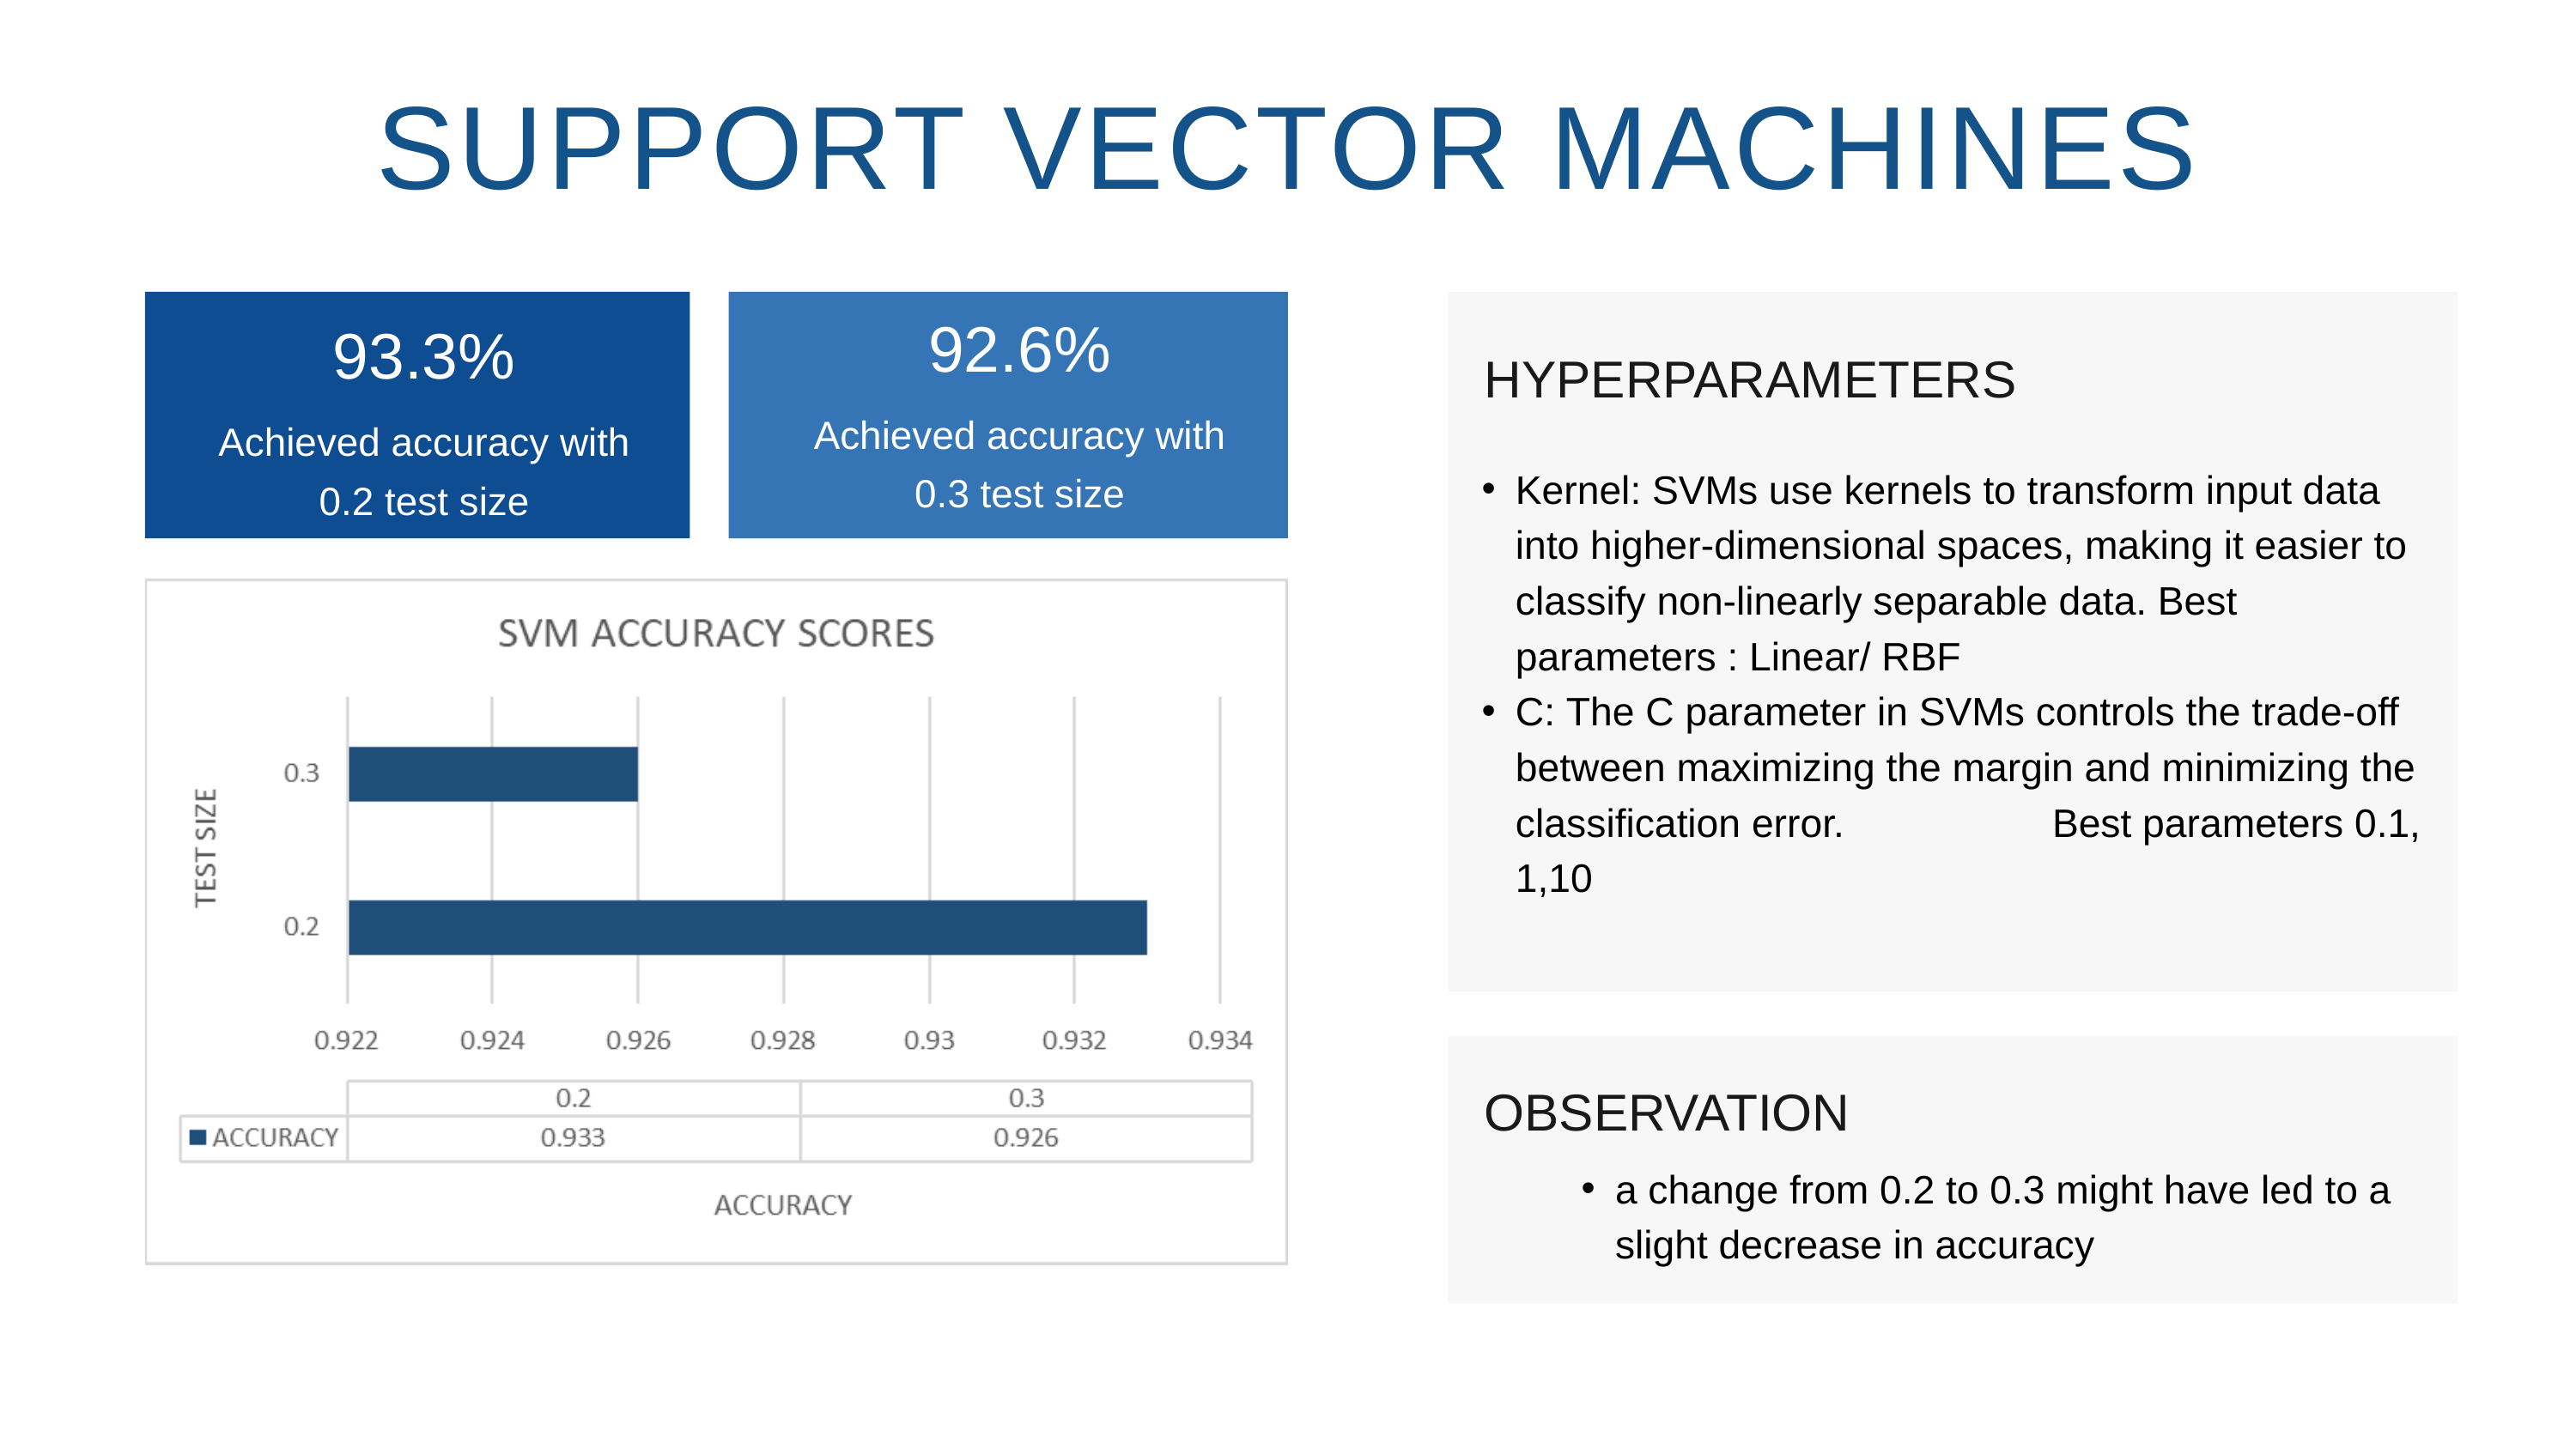

SUPPORT VECTOR MACHINES

92.6%
Achieved accuracy with 0.3 test size
93.3%
Achieved accuracy with 0.2 test size
HYPERPARAMETERS
Kernel: SVMs use kernels to transform input data into higher-dimensional spaces, making it easier to classify non-linearly separable data. Best parameters : Linear/ RBF
C: The C parameter in SVMs controls the trade-off between maximizing the margin and minimizing the classification error.                   Best parameters 0.1, 1,10

OBSERVATION
a change from 0.2 to 0.3 might have led to a slight decrease in accuracy